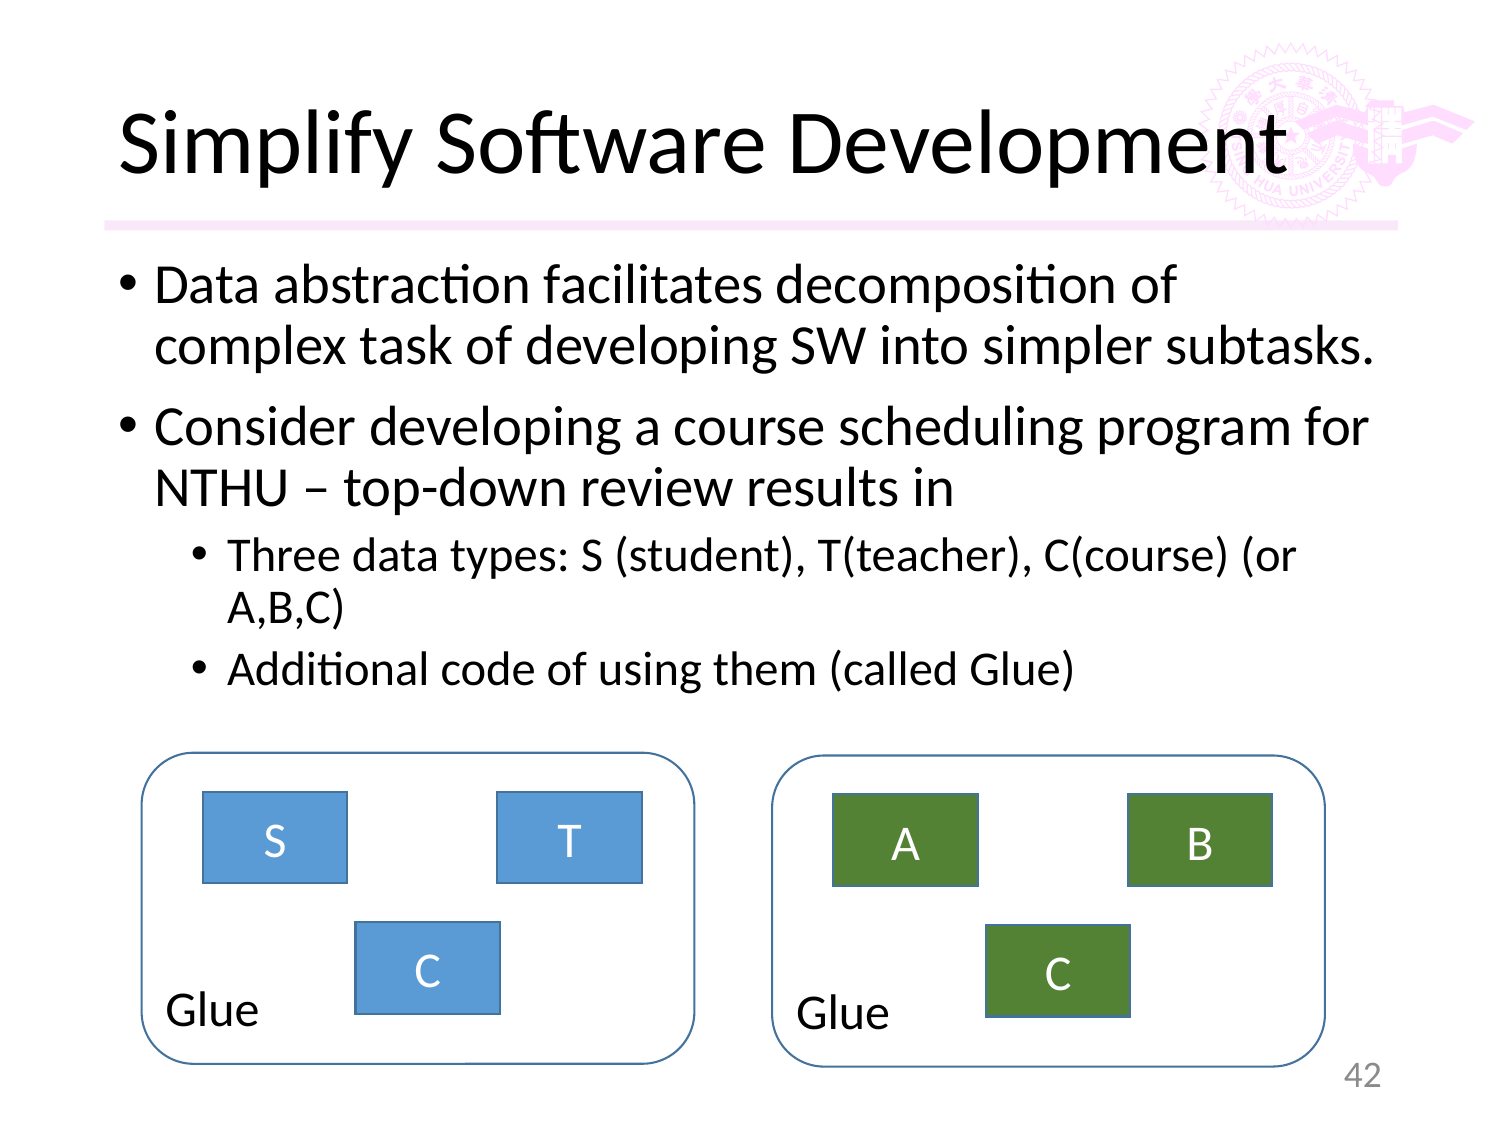

# Simplify Software Development
Data abstraction facilitates decomposition of complex task of developing SW into simpler subtasks.
Consider developing a course scheduling program for NTHU – top-down review results in
Three data types: S (student), T(teacher), C(course) (or A,B,C)
Additional code of using them (called Glue)

S
T
C
Glue

A
B
C
Glue
42